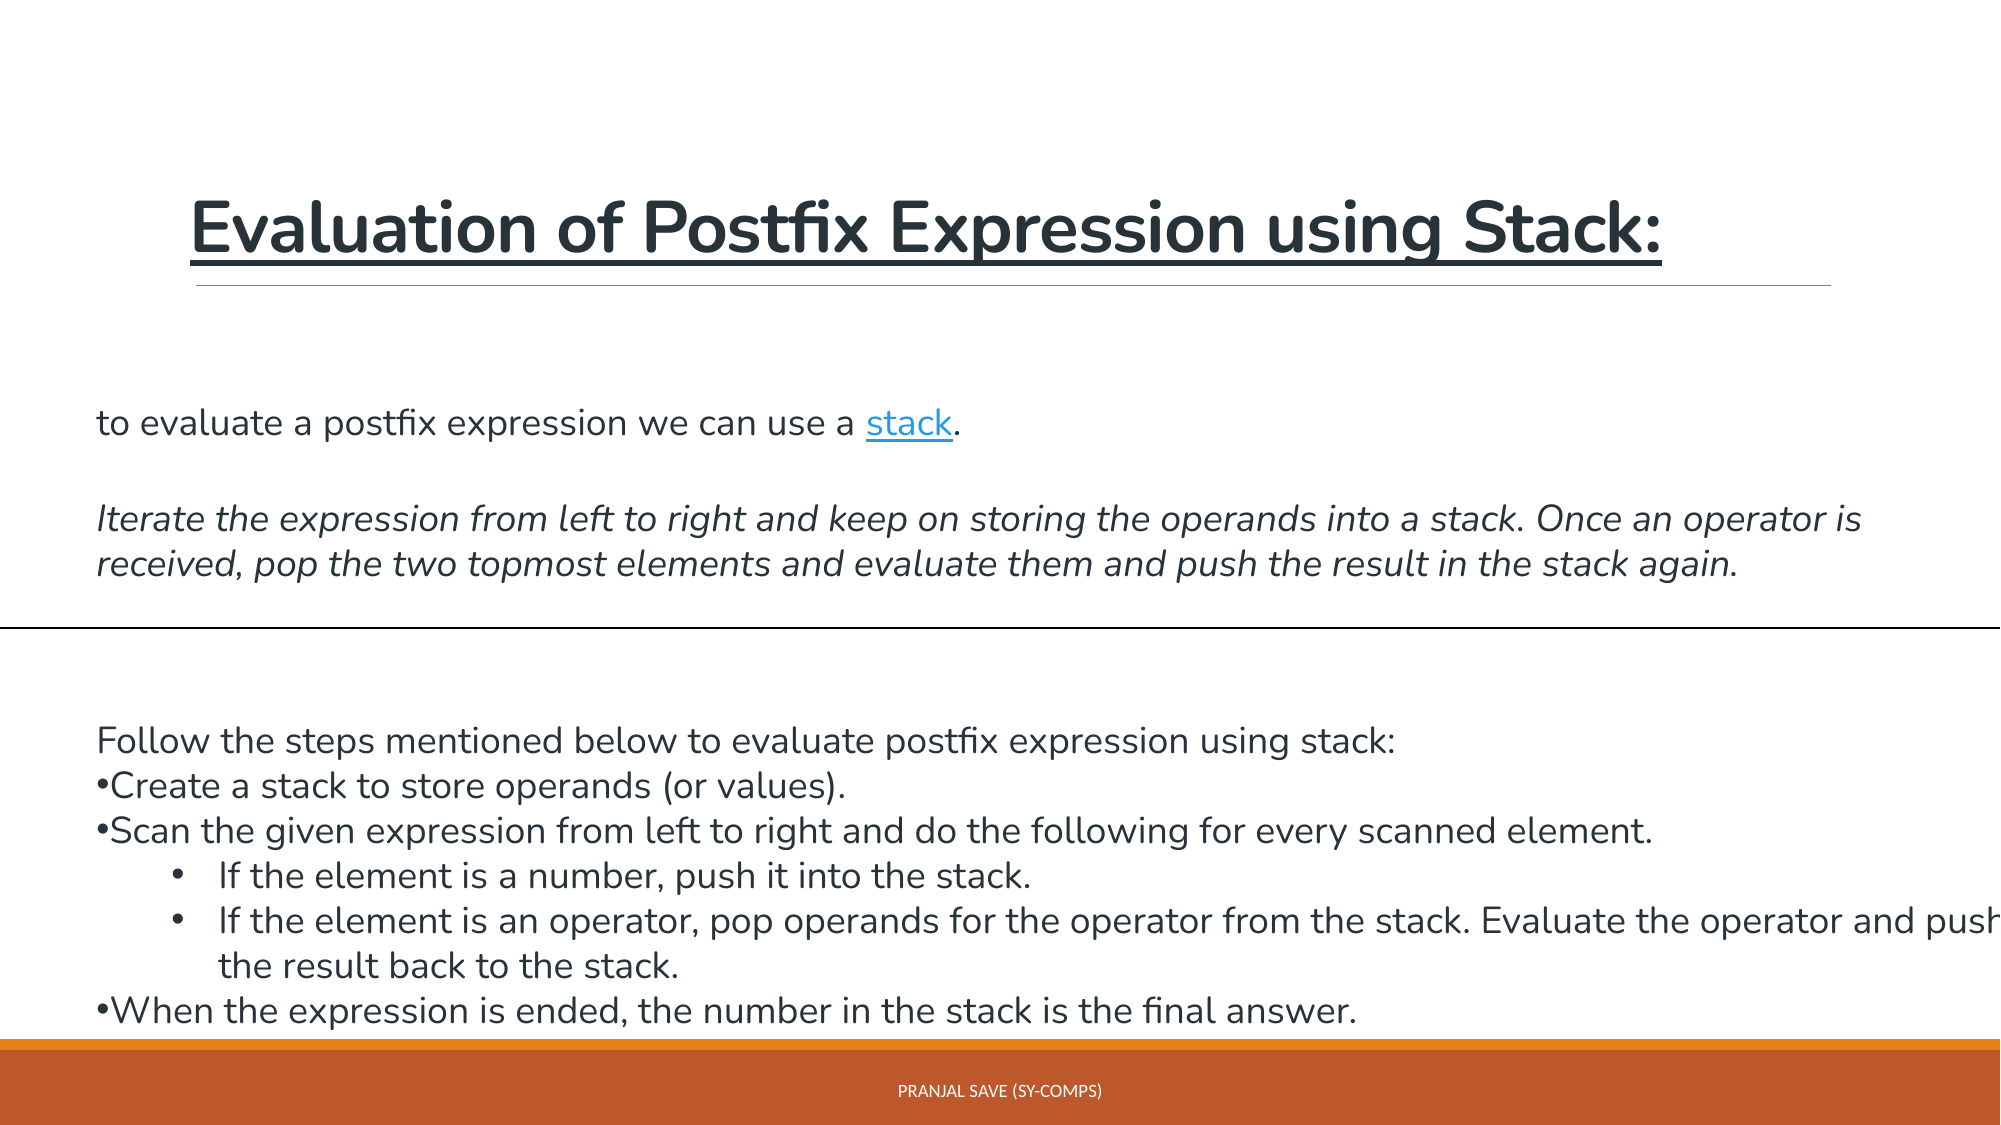

# Evaluation of Postfix Expression using Stack:
to evaluate a postfix expression we can use a stack.

Iterate the expression from left to right and keep on storing the operands into a stack. Once an operator is received, pop the two topmost elements and evaluate them and push the result in the stack again.
Follow the steps mentioned below to evaluate postfix expression using stack:
Create a stack to store operands (or values).
Scan the given expression from left to right and do the following for every scanned element.
If the element is a number, push it into the stack.
If the element is an operator, pop operands for the operator from the stack. Evaluate the operator and push the result back to the stack.
When the expression is ended, the number in the stack is the final answer.
Pranjal Save (SY-COMPS)